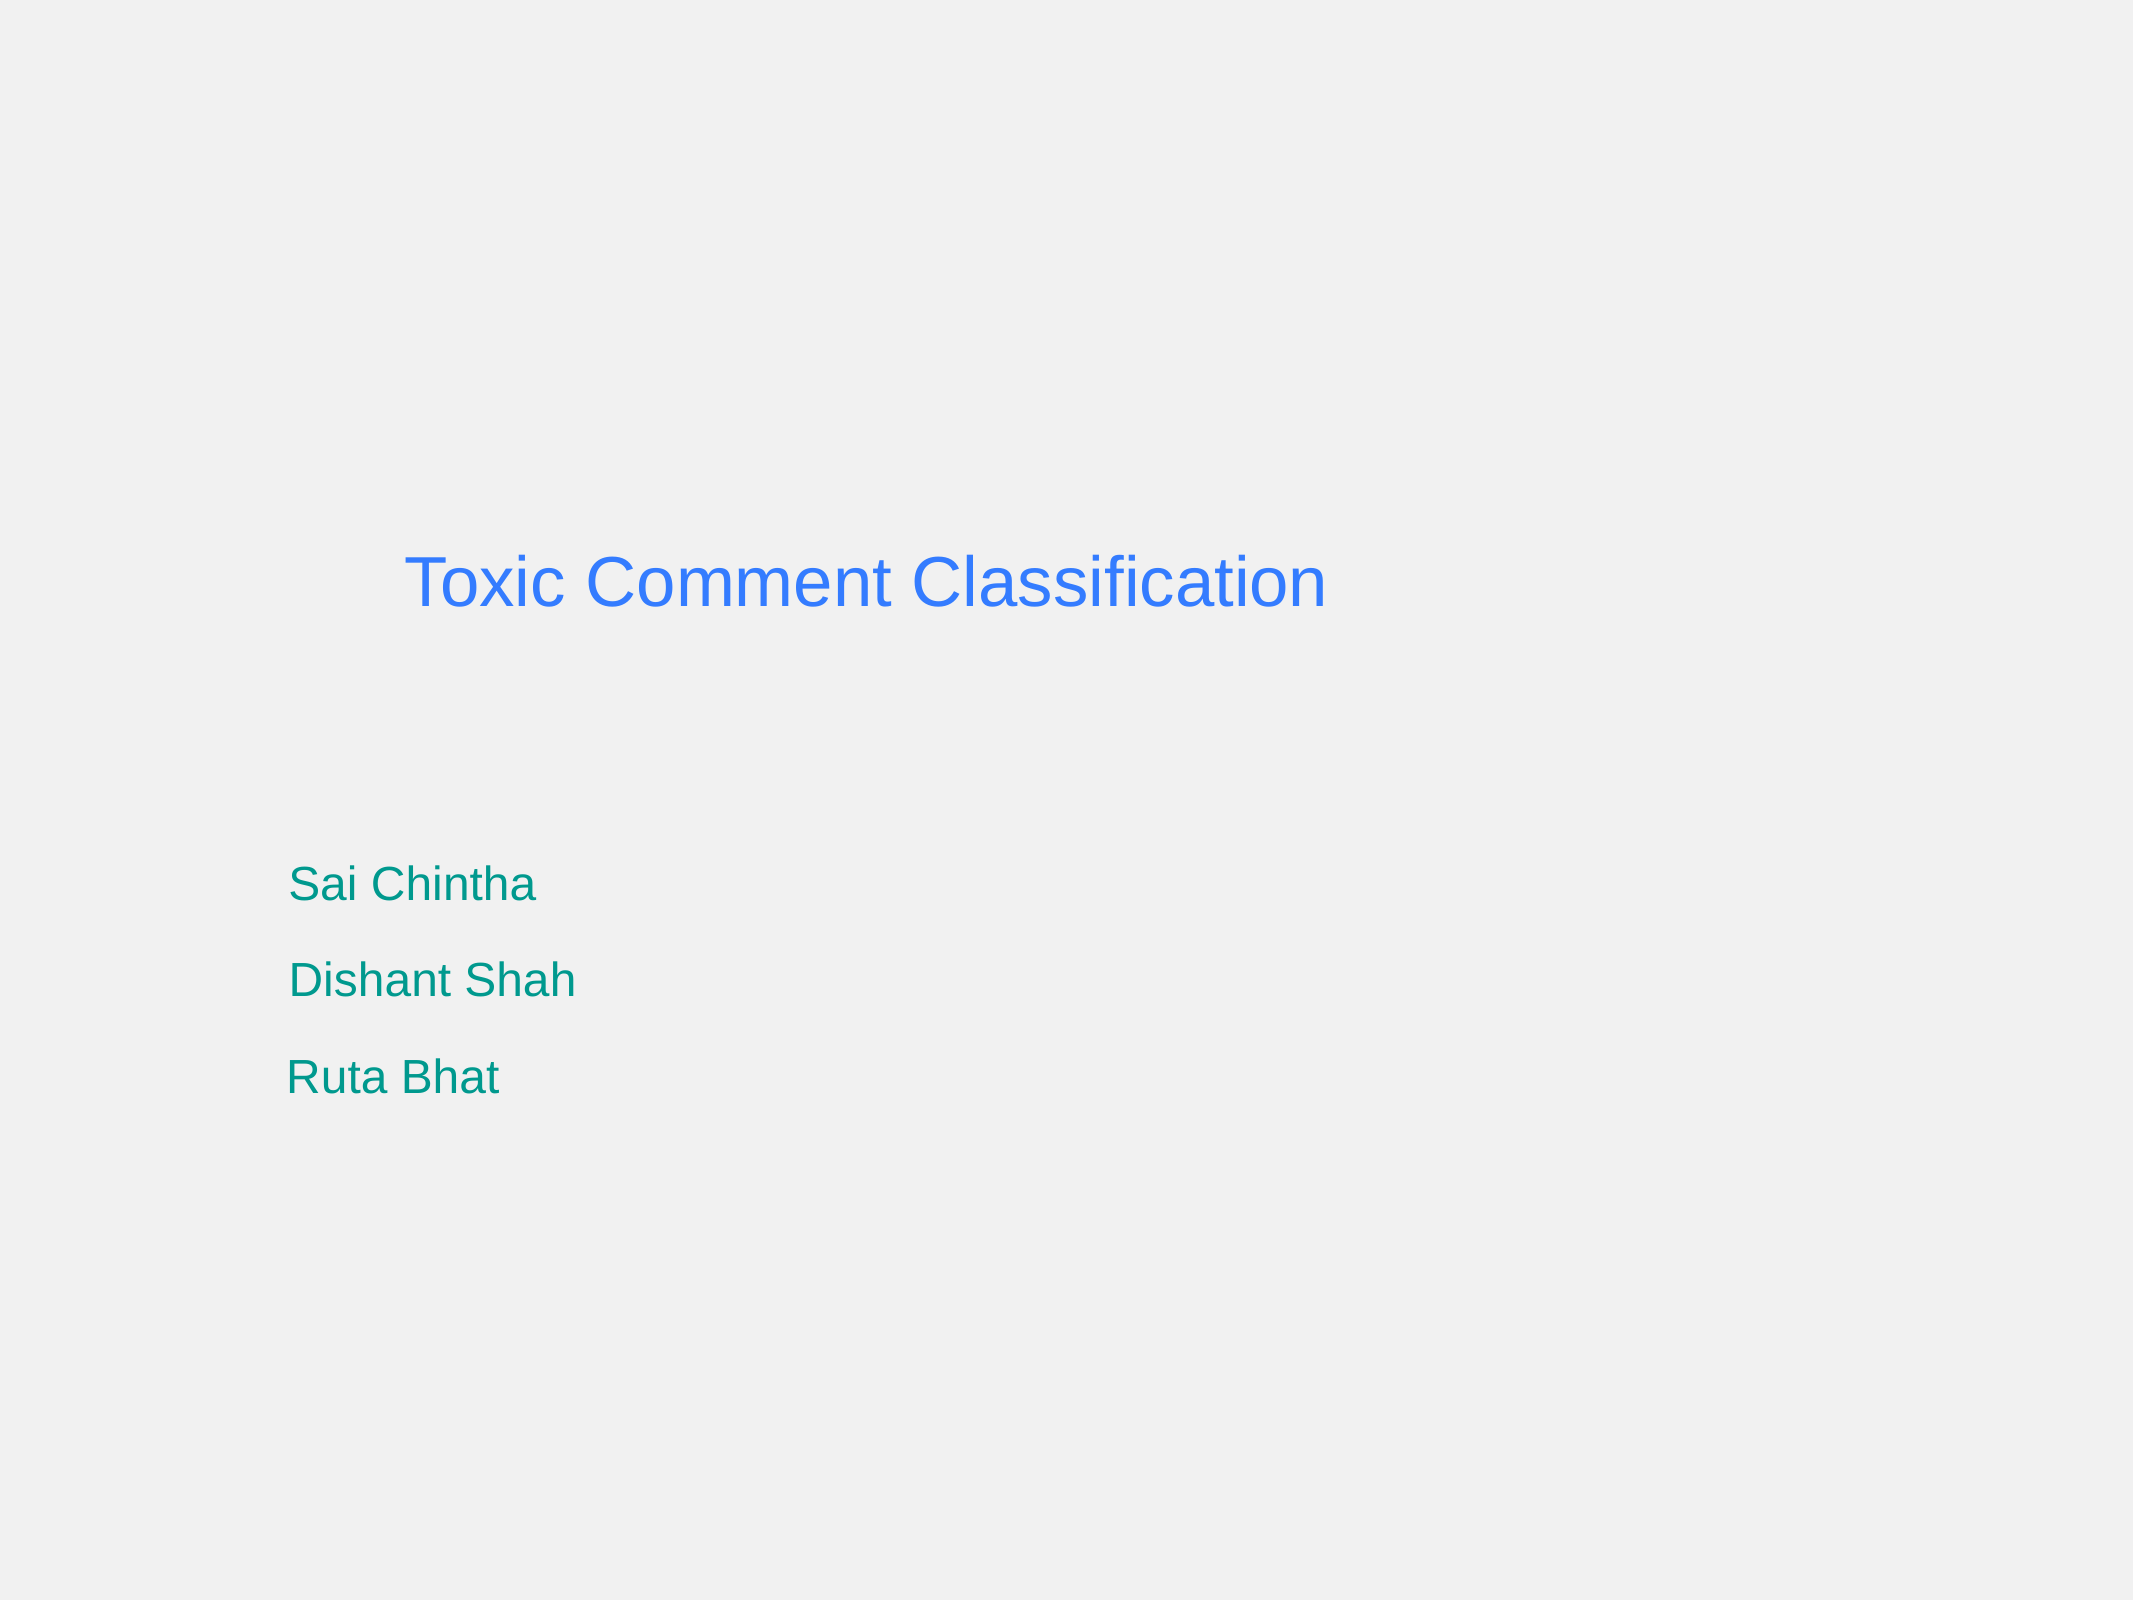

Toxic Comment Classification
Sai Chintha
Dishant Shah
Ruta Bhat